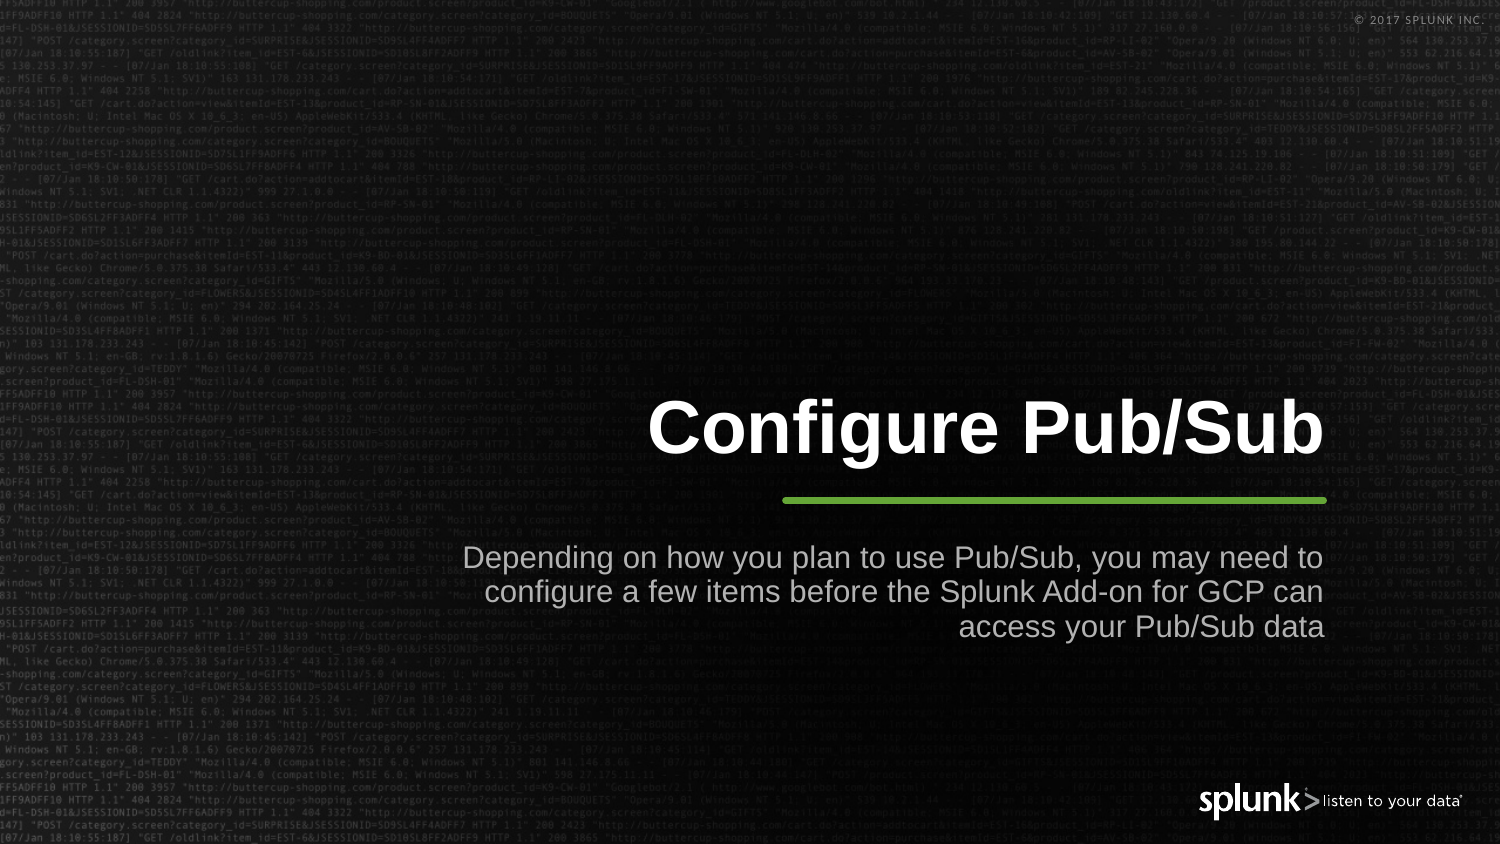

# Configure Pub/Sub
Depending on how you plan to use Pub/Sub, you may need to configure a few items before the Splunk Add-on for GCP can access your Pub/Sub data